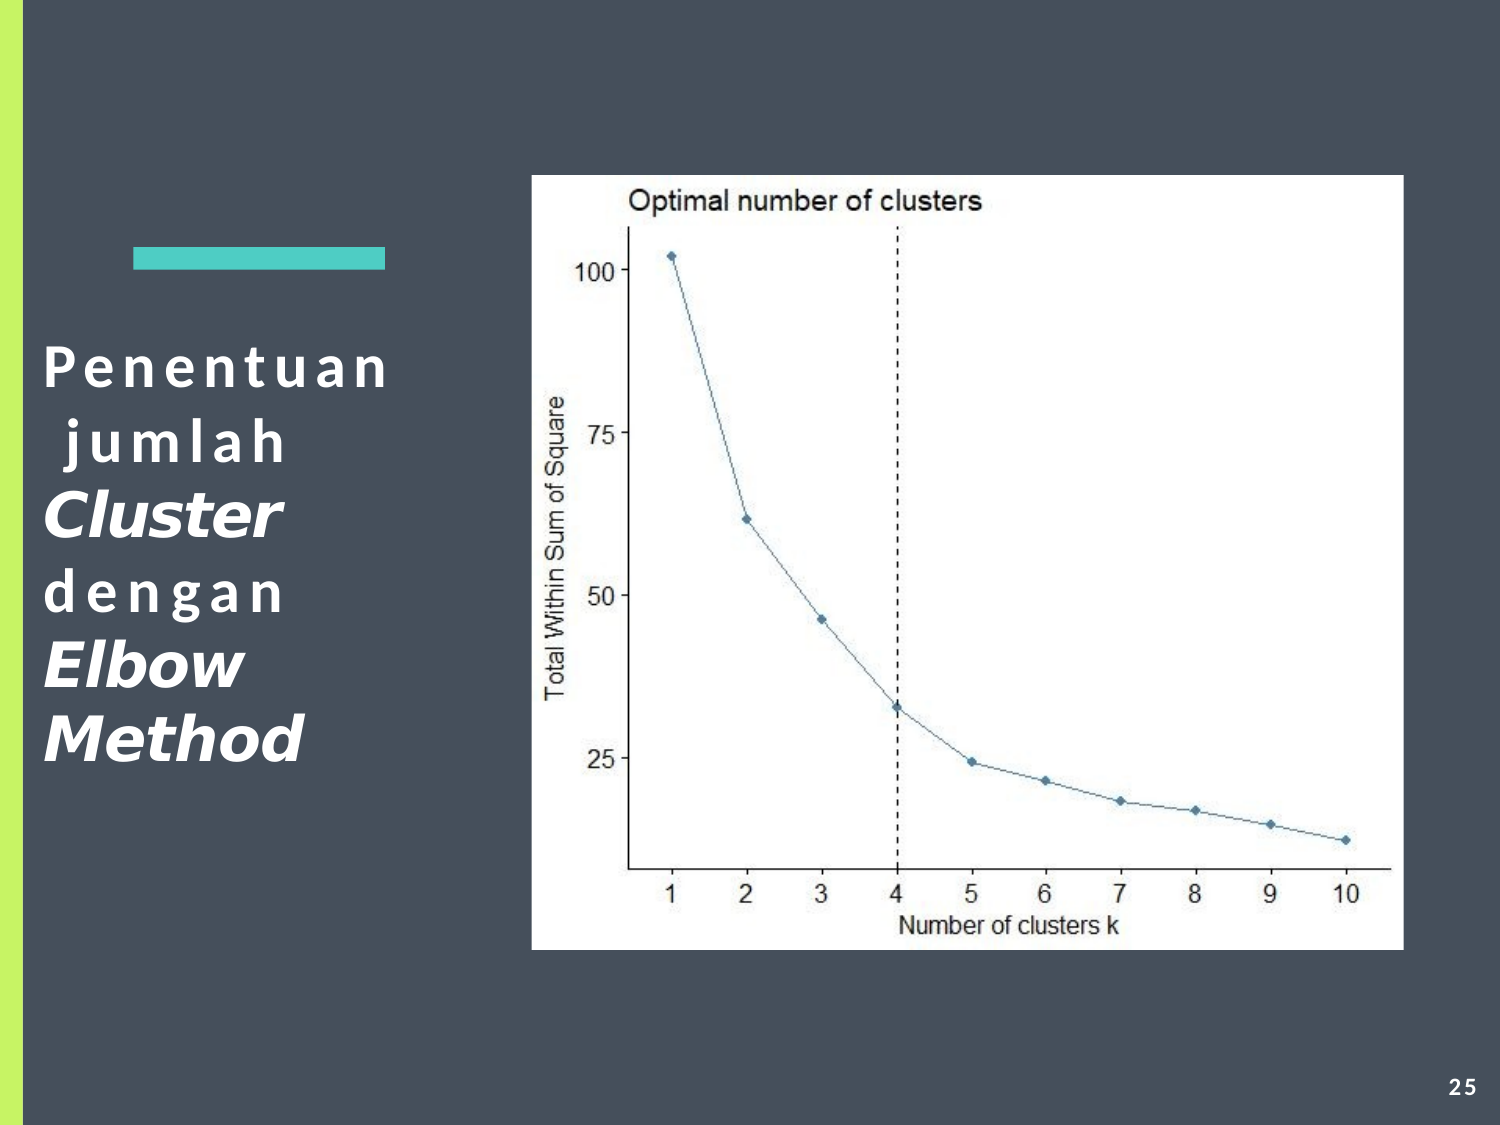

Penentuan  jumlah  Cluster  dengan  Elbow  Method
25